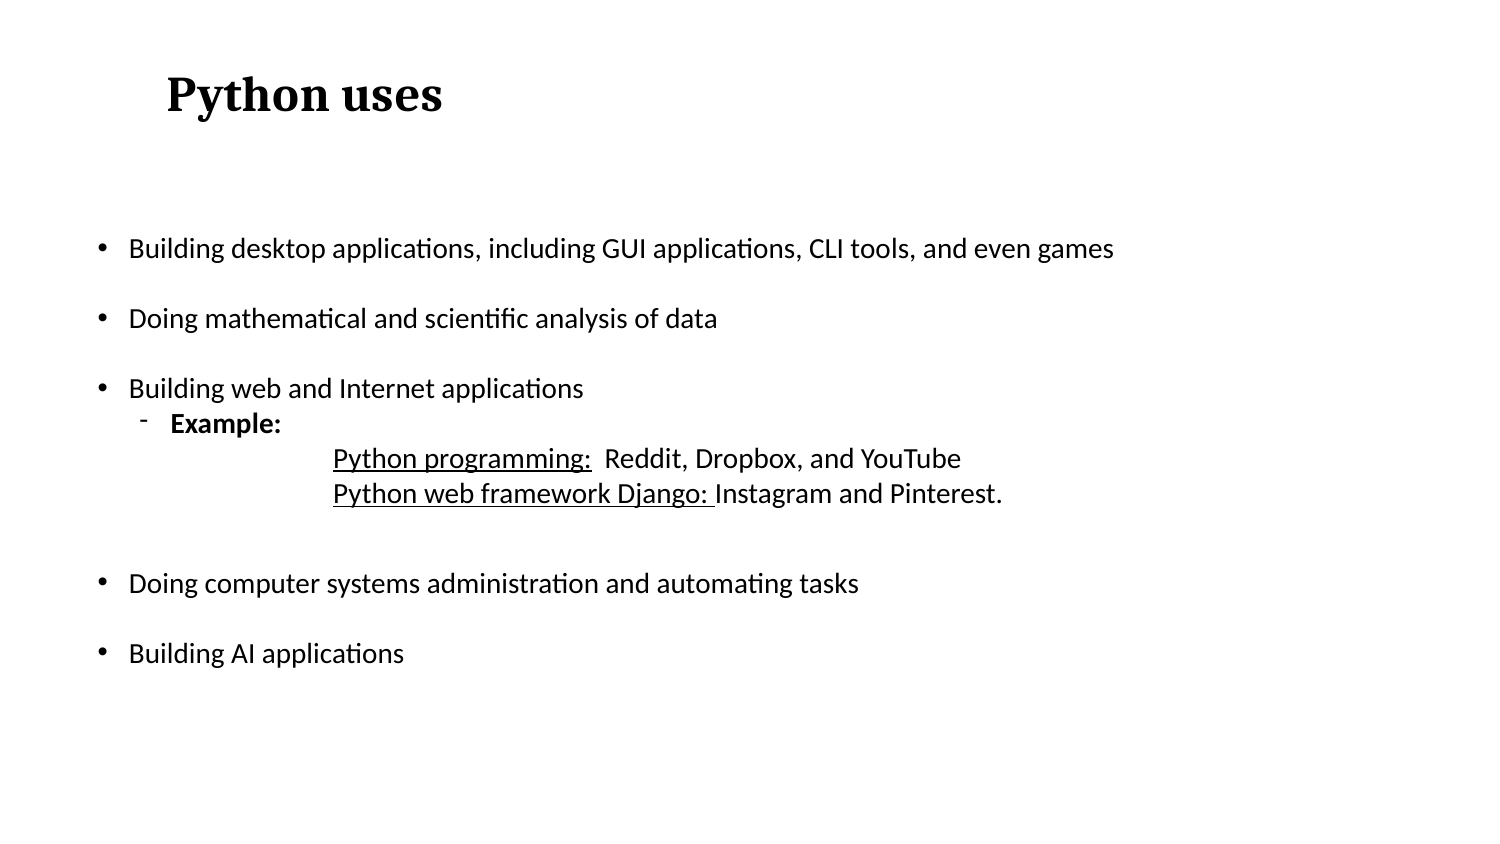

Python uses
Building desktop applications, including GUI applications, CLI tools, and even games
Doing mathematical and scientific analysis of data
Building web and Internet applications
Example:
	Python programming:  Reddit, Dropbox, and YouTube
	Python web framework Django: Instagram and Pinterest.
Doing computer systems administration and automating tasks
Building AI applications